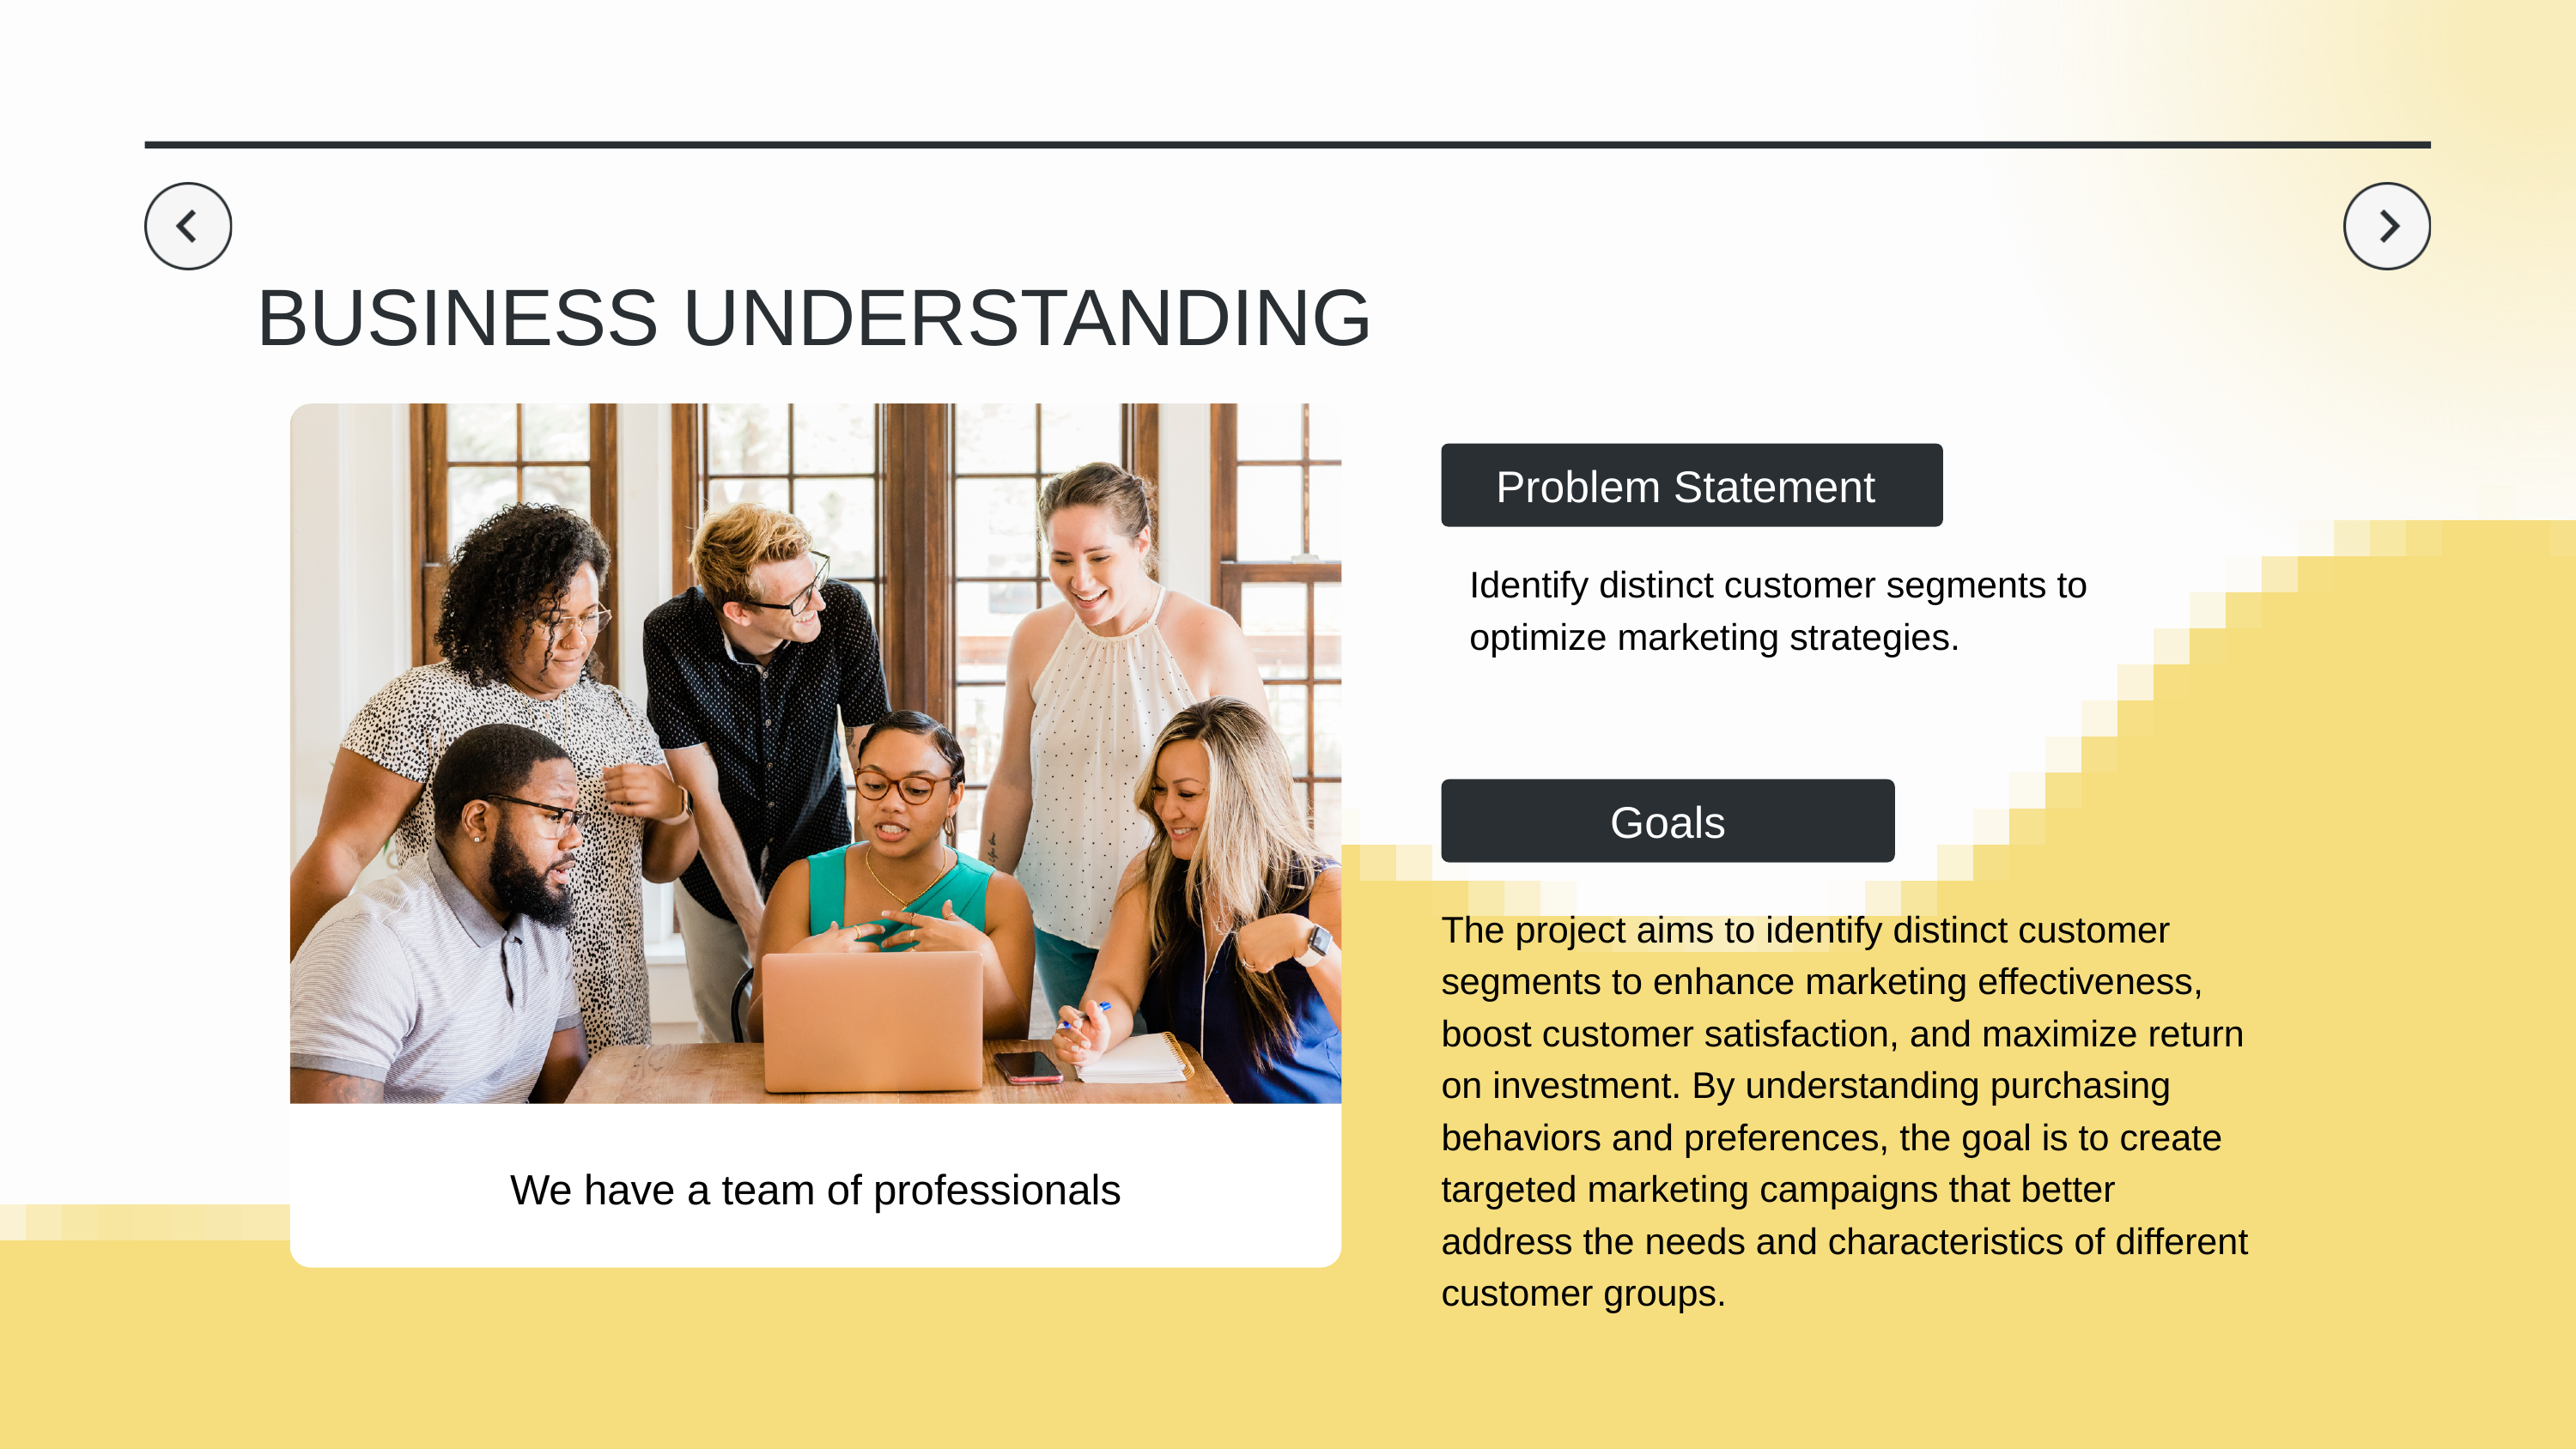

BUSINESS UNDERSTANDING

Problem Statement

Identify distinct customer segments to optimize marketing strategies.

Goals
The project aims to identify distinct customer segments to enhance marketing effectiveness, boost customer satisfaction, and maximize return on investment. By understanding purchasing behaviors and preferences, the goal is to create targeted marketing campaigns that better address the needs and characteristics of different customer groups.
We have a team of professionals